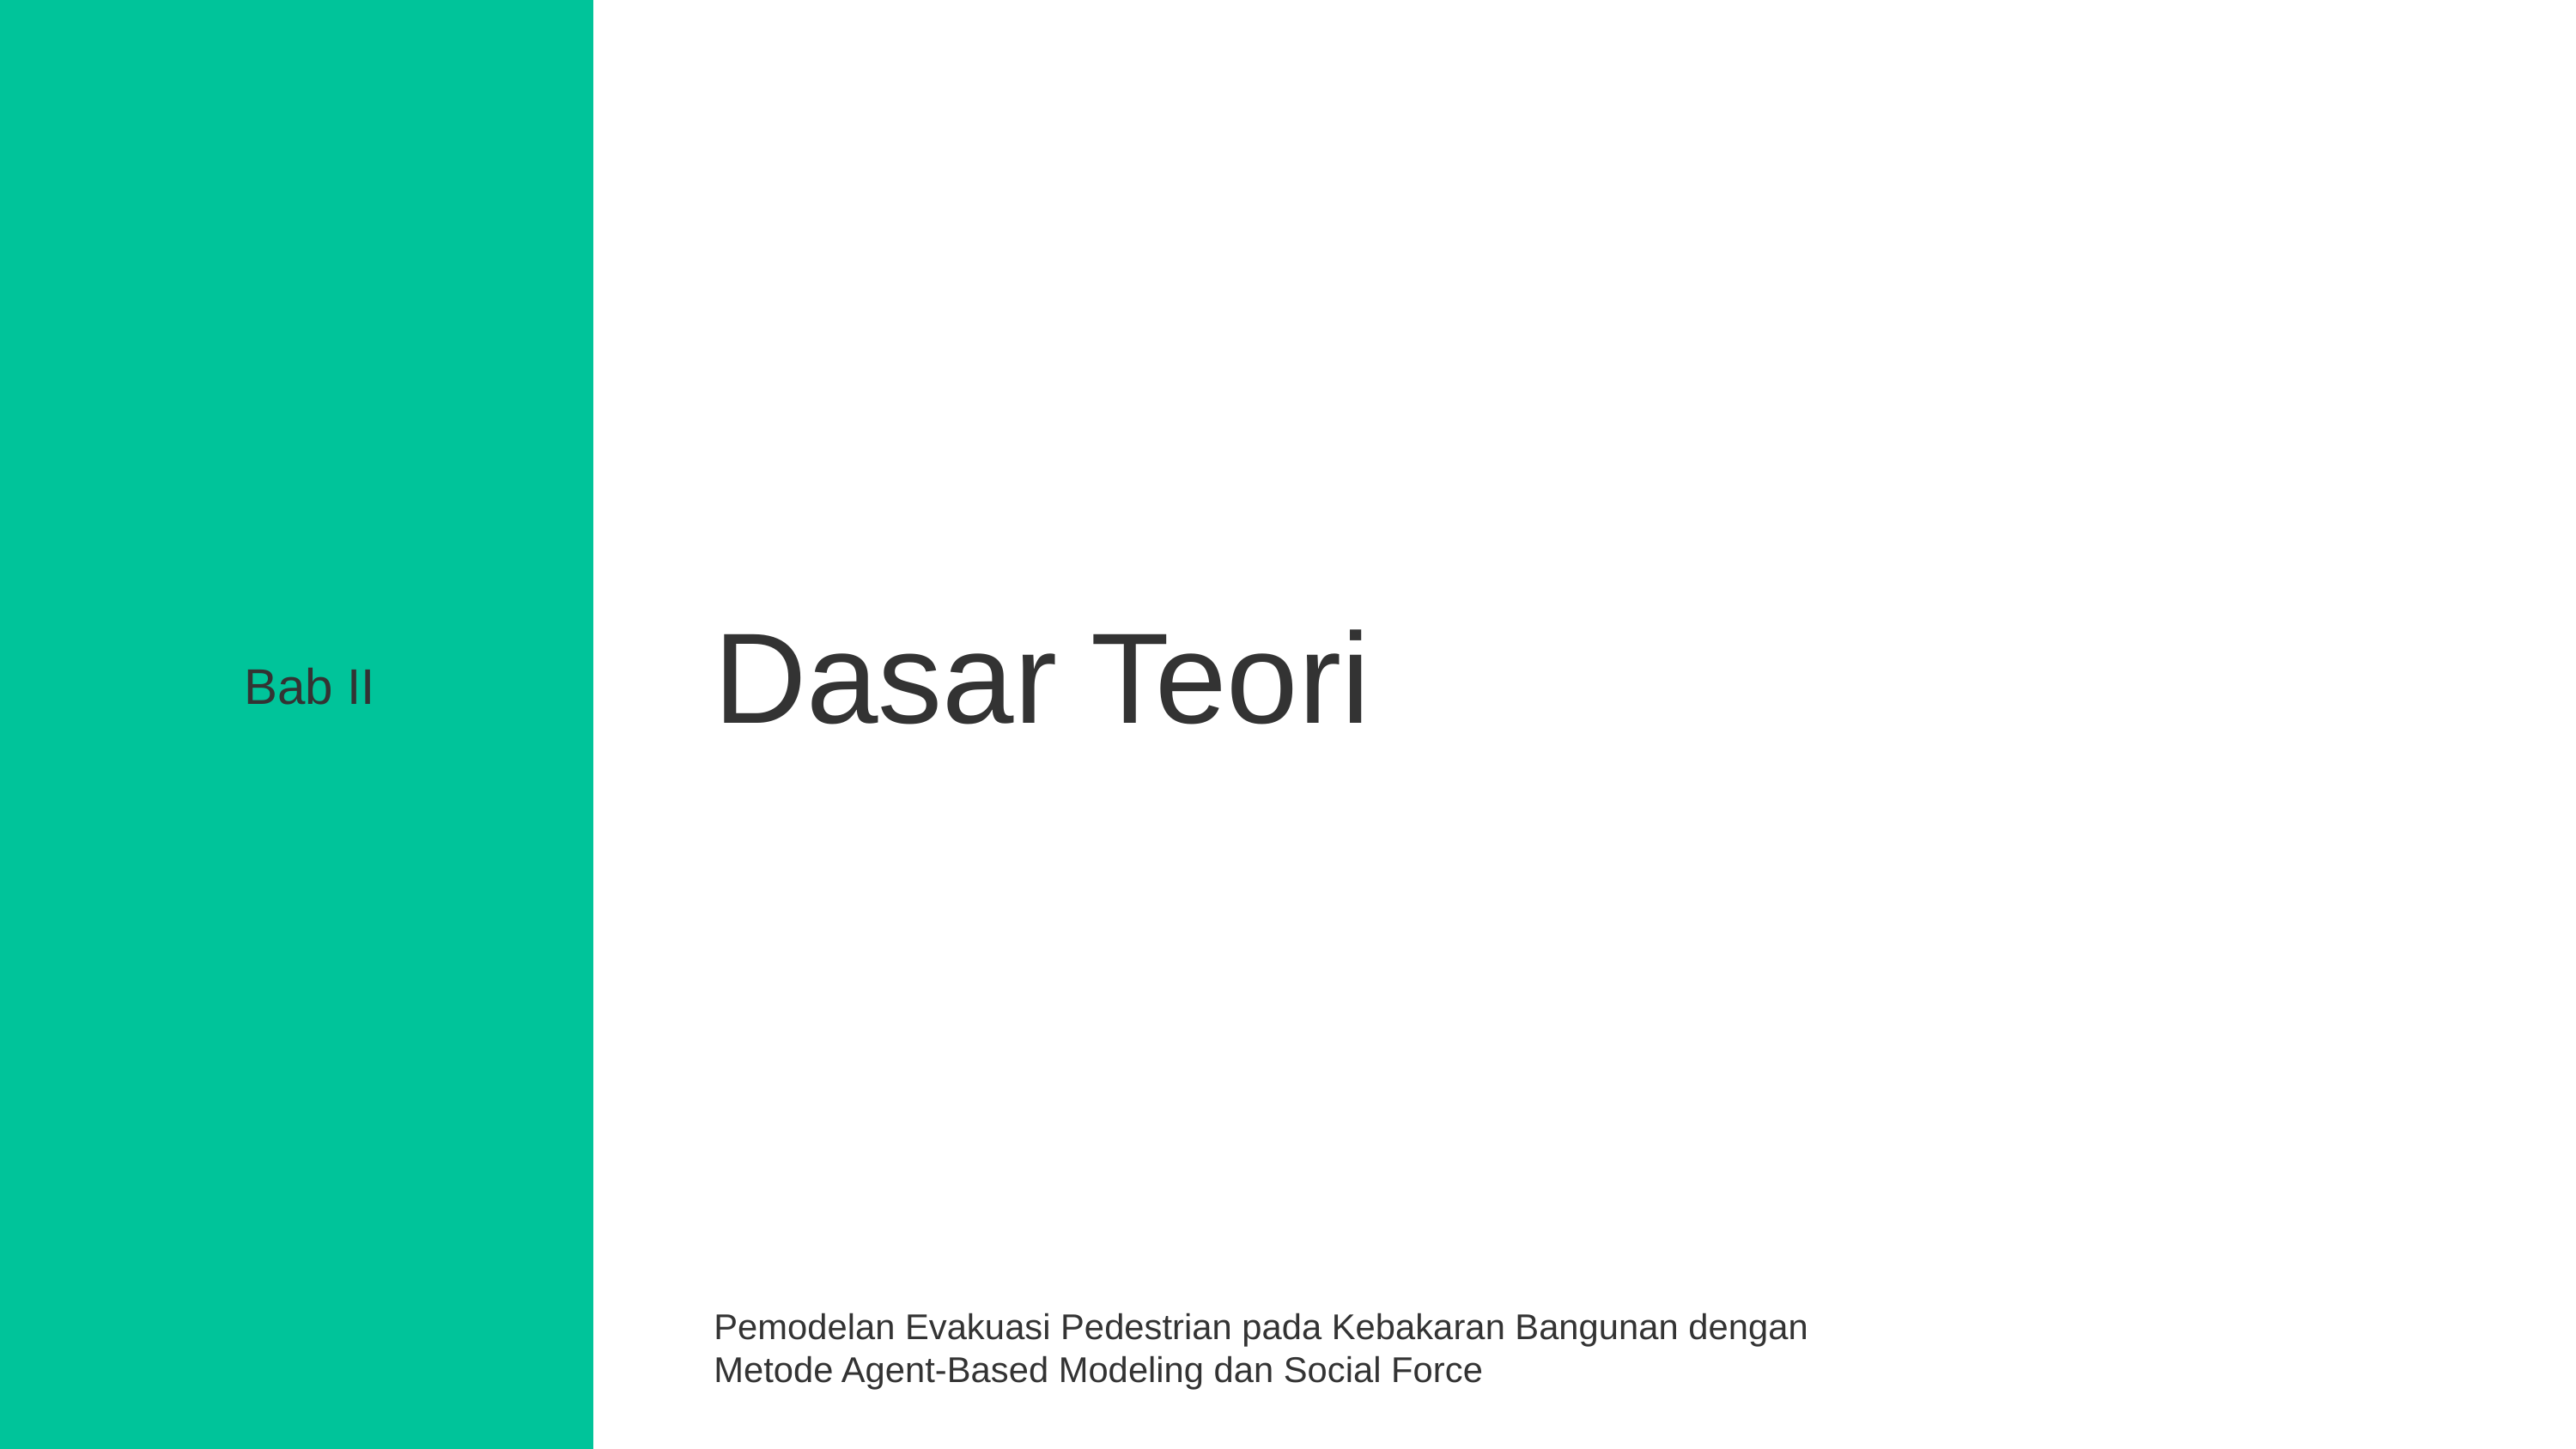

Dasar Teori
Bab II
Pemodelan Evakuasi Pedestrian pada Kebakaran Bangunan dengan
Metode Agent-Based Modeling dan Social Force